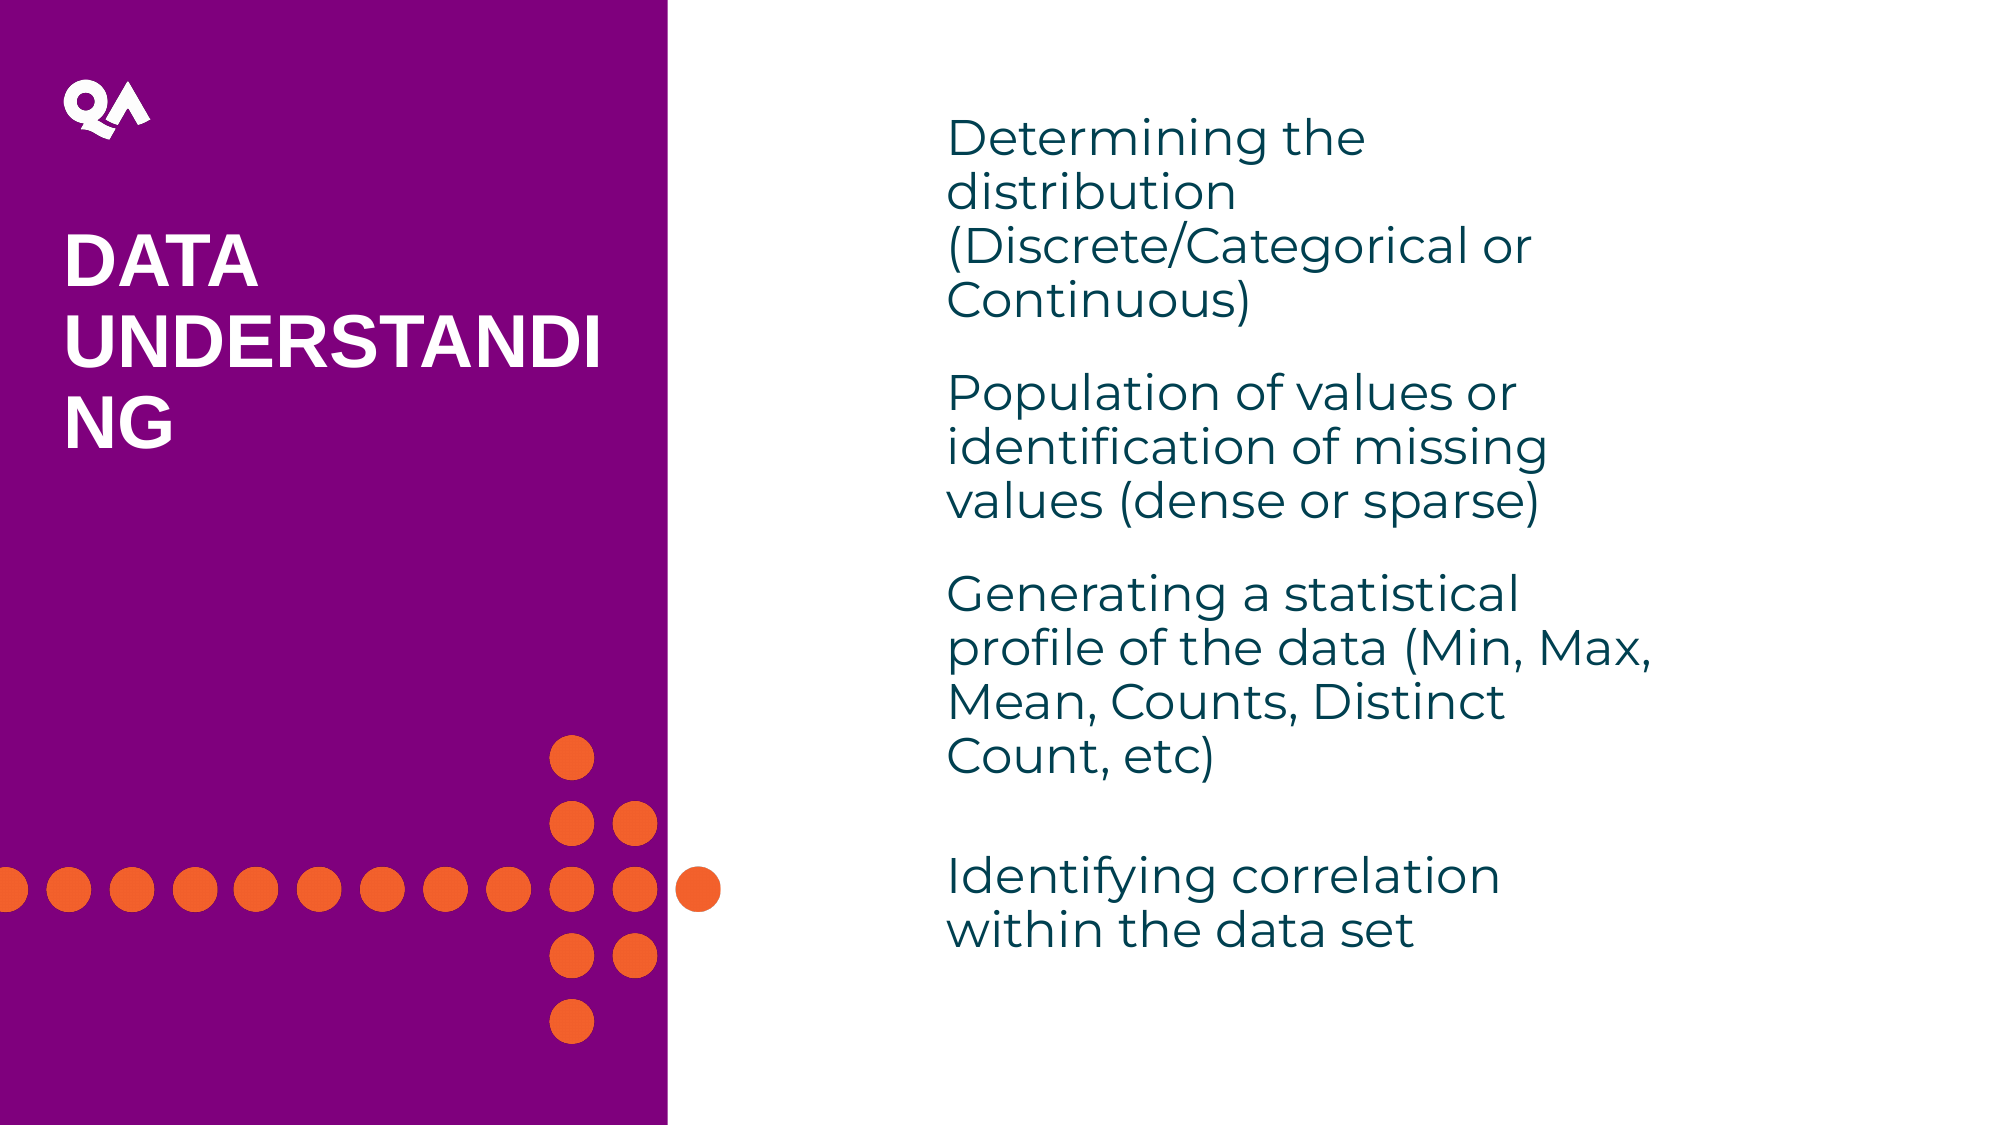

Determining the distribution (Discrete/Categorical or Continuous)
Population of values or identification of missing values (dense or sparse)
Generating a statistical profile of the data (Min, Max, Mean, Counts, Distinct Count, etc)
Identifying correlation within the data set
Data Understanding
Data Understanding